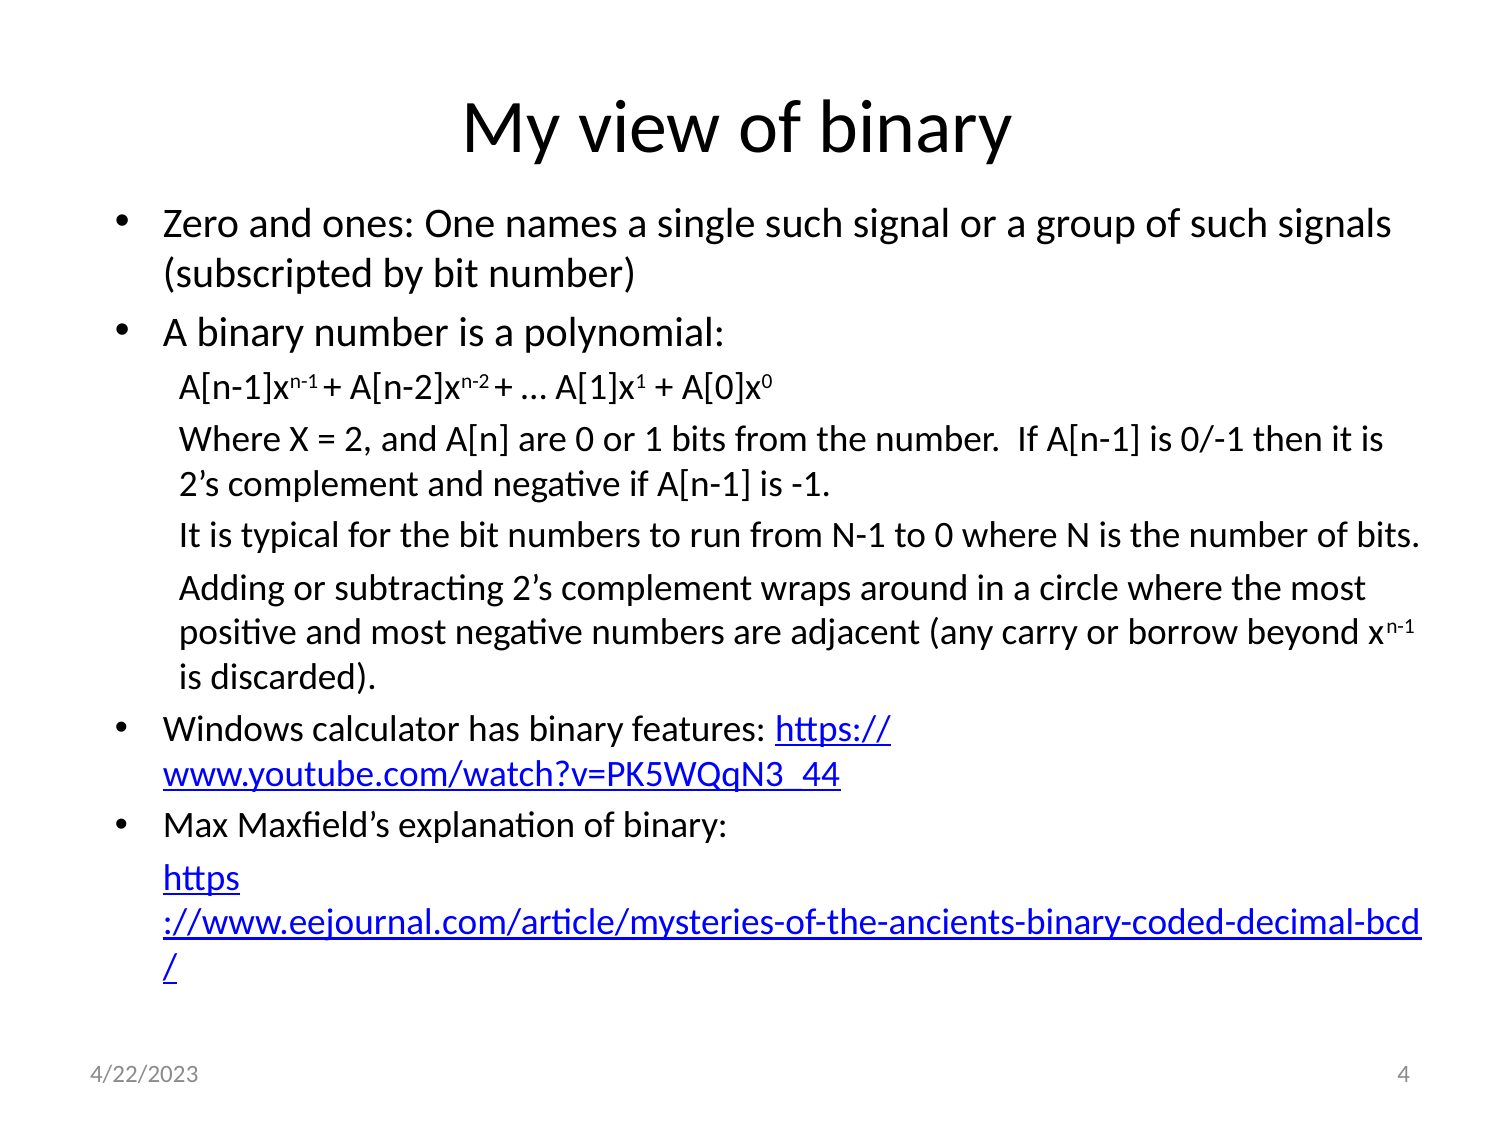

My view of binary
Zero and ones: One names a single such signal or a group of such signals (subscripted by bit number)
A binary number is a polynomial:
A[n-1]xn-1 + A[n-2]xn-2 + … A[1]x1 + A[0]x0
Where X = 2, and A[n] are 0 or 1 bits from the number.  If A[n-1] is 0/-1 then it is 2’s complement and negative if A[n-1] is -1.
It is typical for the bit numbers to run from N-1 to 0 where N is the number of bits.
Adding or subtracting 2’s complement wraps around in a circle where the most positive and most negative numbers are adjacent (any carry or borrow beyond xn-1 is discarded).
Windows calculator has binary features: https://www.youtube.com/watch?v=PK5WQqN3_44
Max Maxfield’s explanation of binary:
https://www.eejournal.com/article/mysteries-of-the-ancients-binary-coded-decimal-bcd/
4/22/2023
4